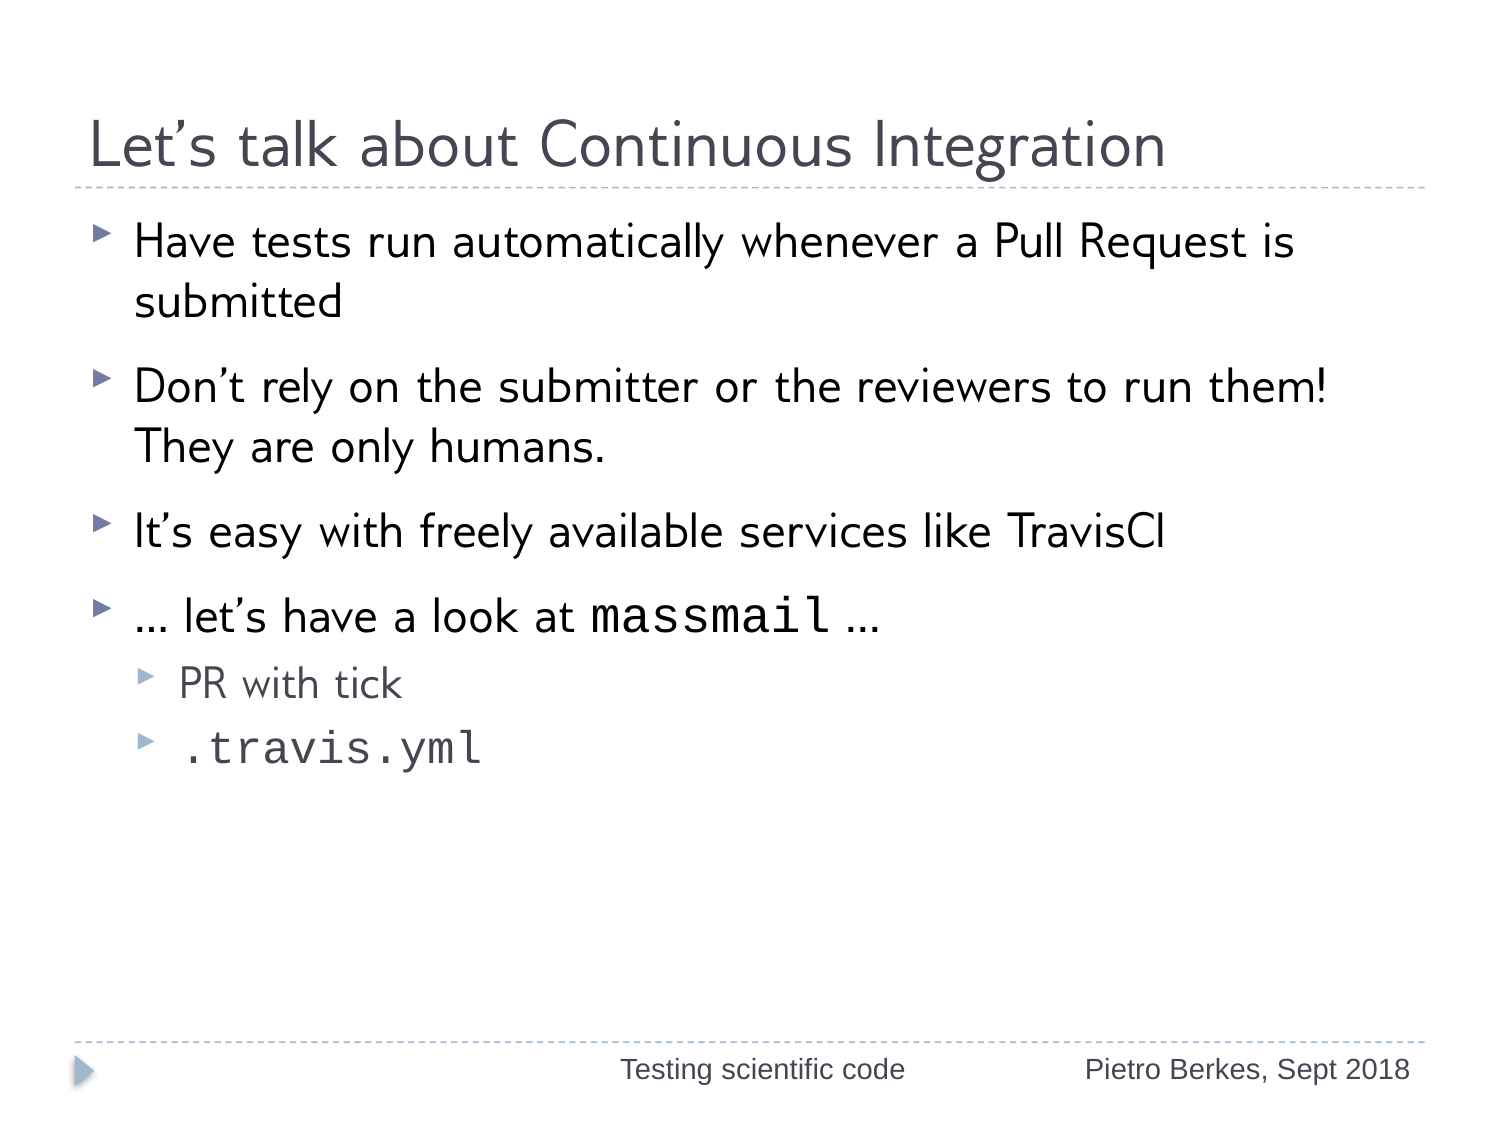

# Let’s talk about Continuous Integration
Have tests run automatically whenever a Pull Request is submitted
Don’t rely on the submitter or the reviewers to run them! They are only humans.
It’s easy with freely available services like TravisCI
… let’s have a look at massmail ...
PR with tick
.travis.yml

Testing scientific code
Pietro Berkes, Sept 2018